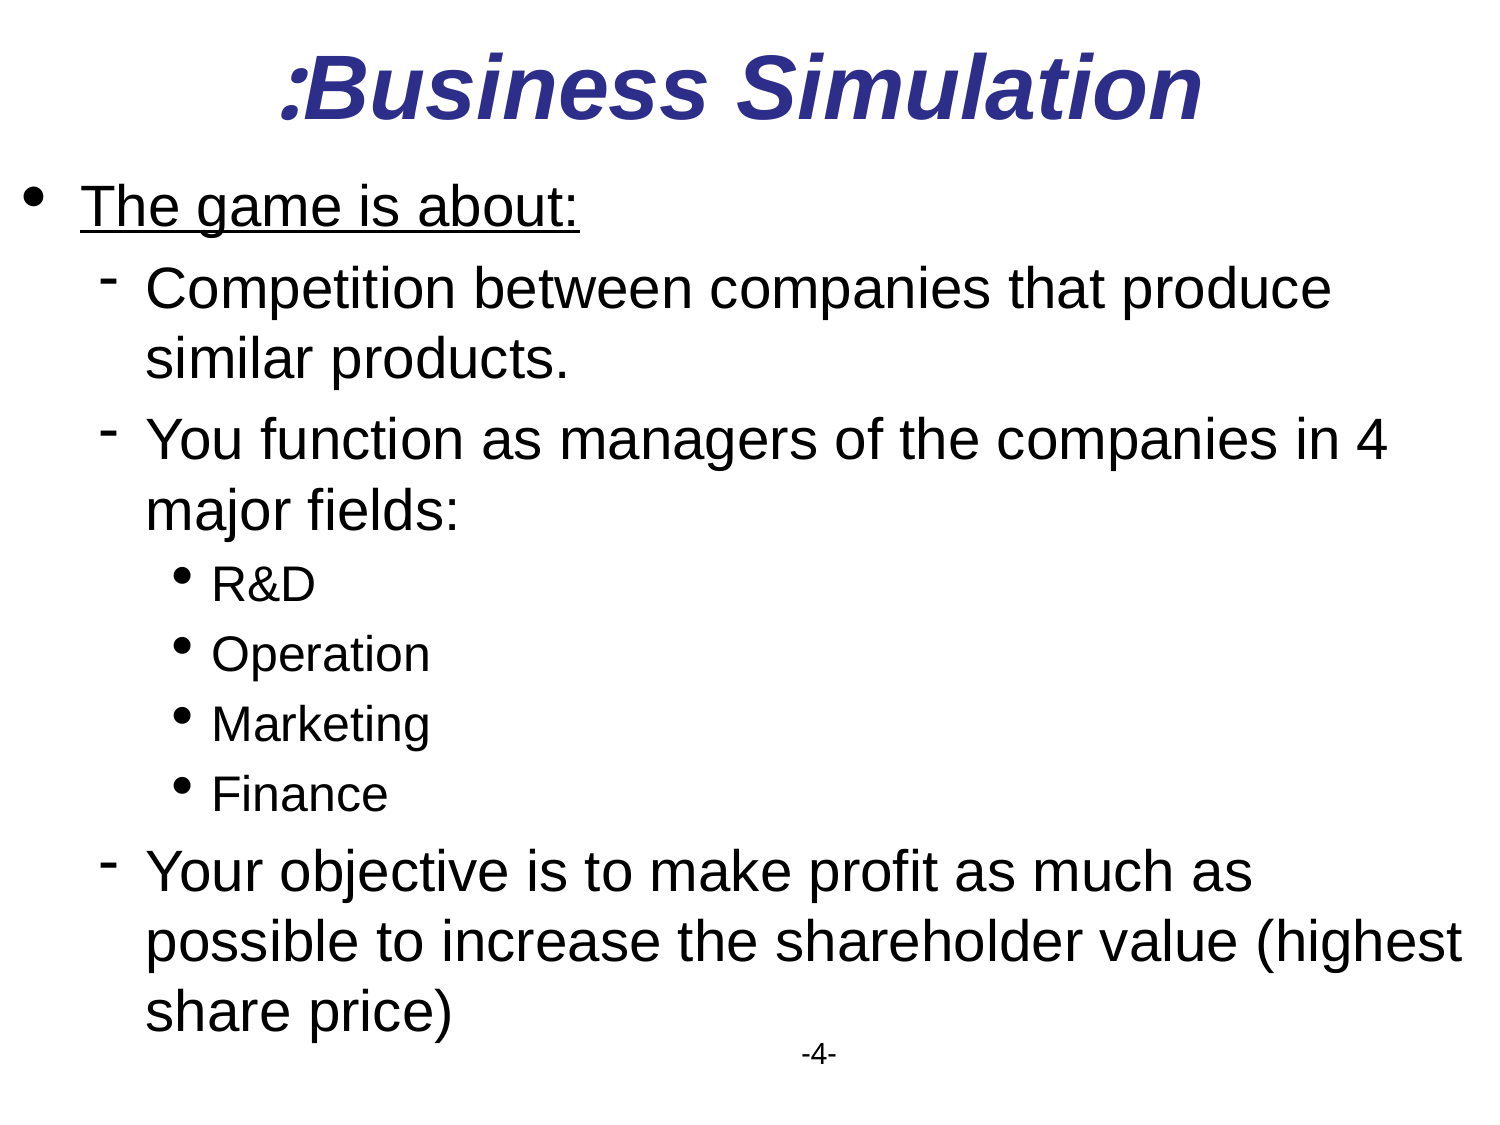

Business Simulation:
The game is about:
Competition between companies that produce similar products.
You function as managers of the companies in 4 major fields:
R&D
Operation
Marketing
Finance
Your objective is to make profit as much as possible to increase the shareholder value (highest share price)
-4-